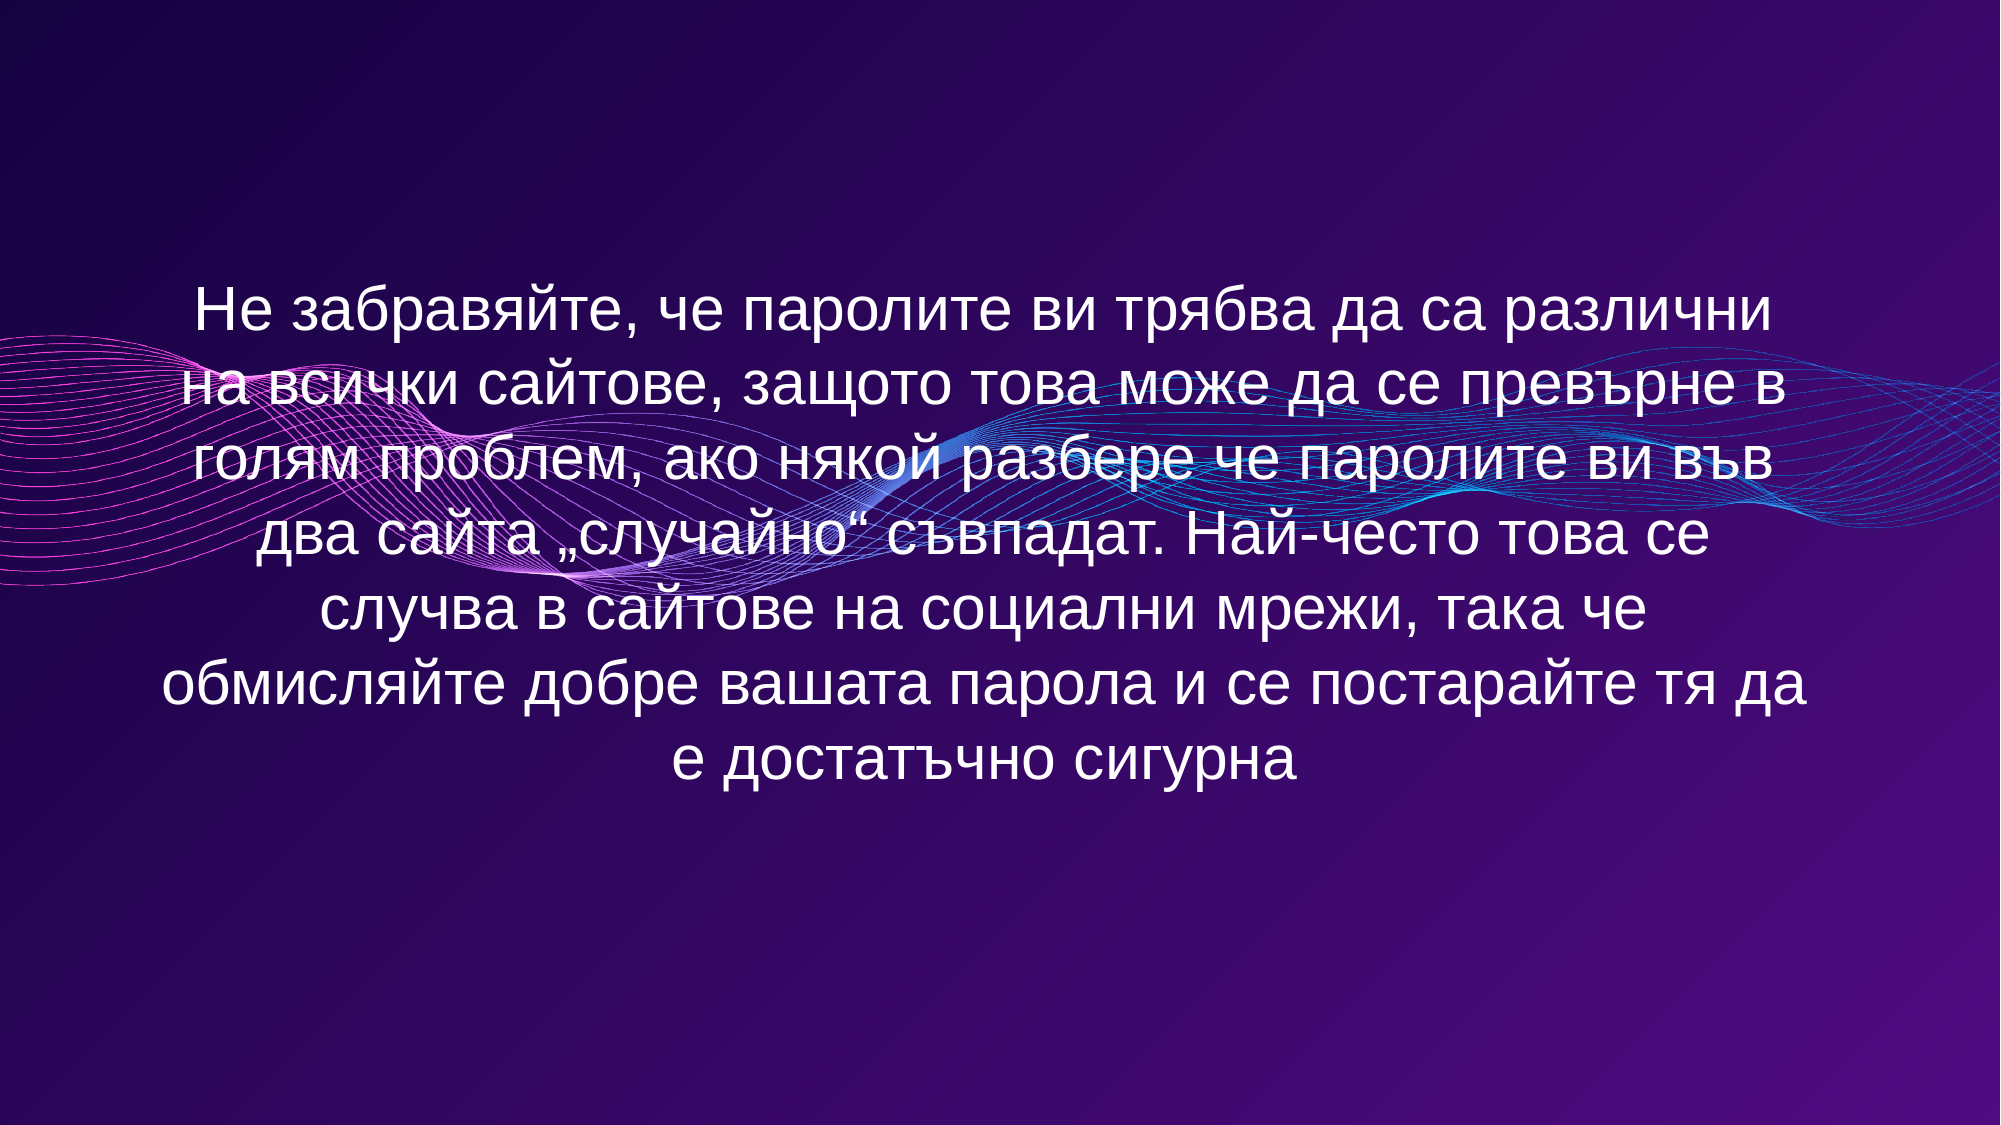

#
Не забравяйте, че паролите ви трябва да са различни на всички сайтове, защото това може да се превърне в голям проблем, ако някой разбере че паролите ви във два сайта „случайно“ съвпадат. Най-често това се случва в сайтове на социални мрежи, така че обмисляйте добре вашата парола и се постарайте тя да е достатъчно сигурна